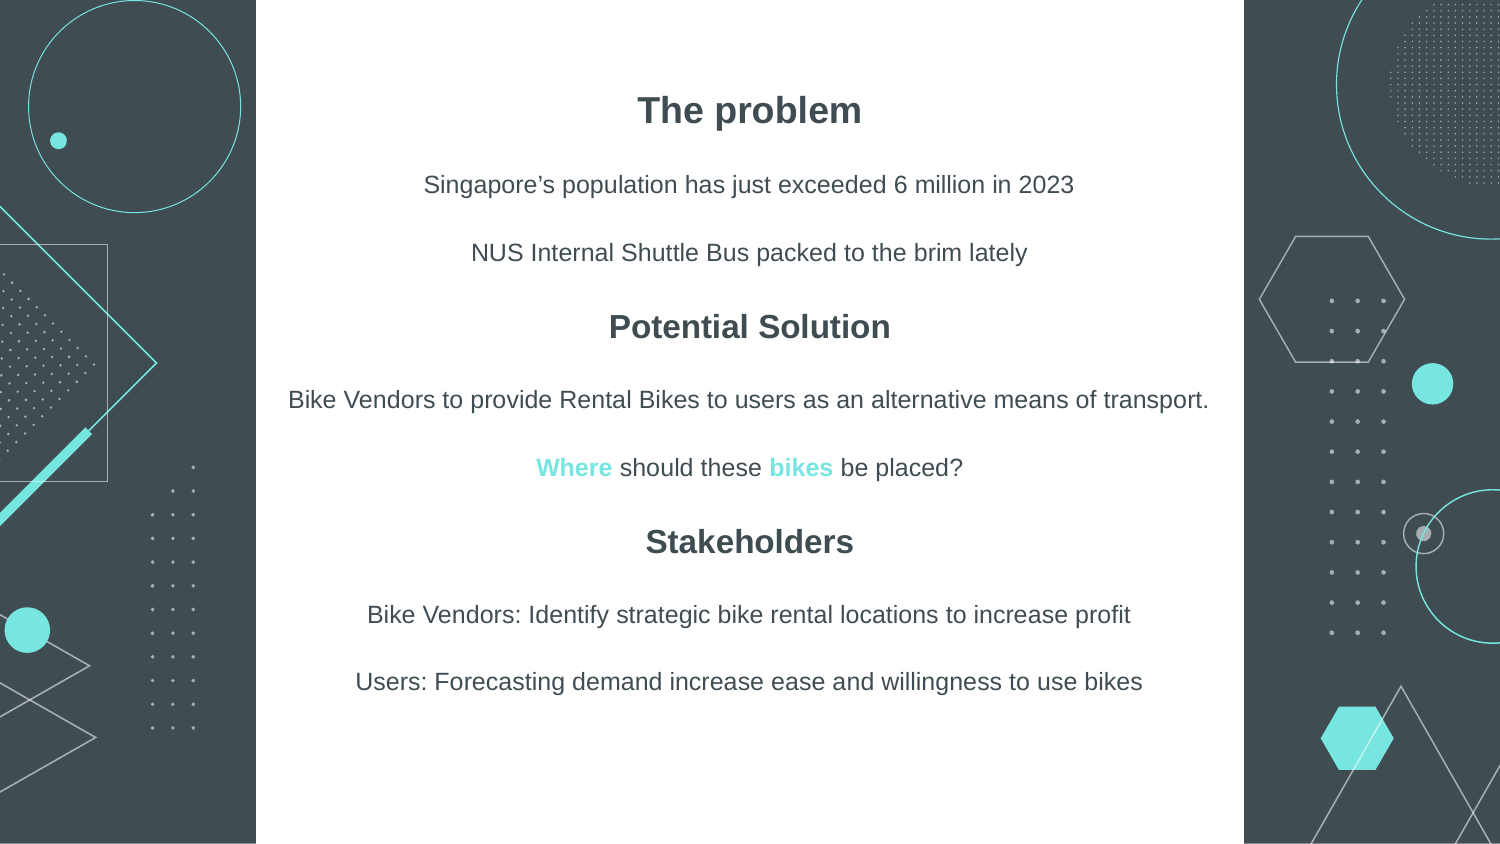

# The problem
Singapore’s population has just exceeded 6 million in 2023
NUS Internal Shuttle Bus packed to the brim lately
Potential Solution
Bike Vendors to provide Rental Bikes to users as an alternative means of transport.
Where should these bikes be placed?
Stakeholders
Bike Vendors: Identify strategic bike rental locations to increase profit
Users: Forecasting demand increase ease and willingness to use bikes